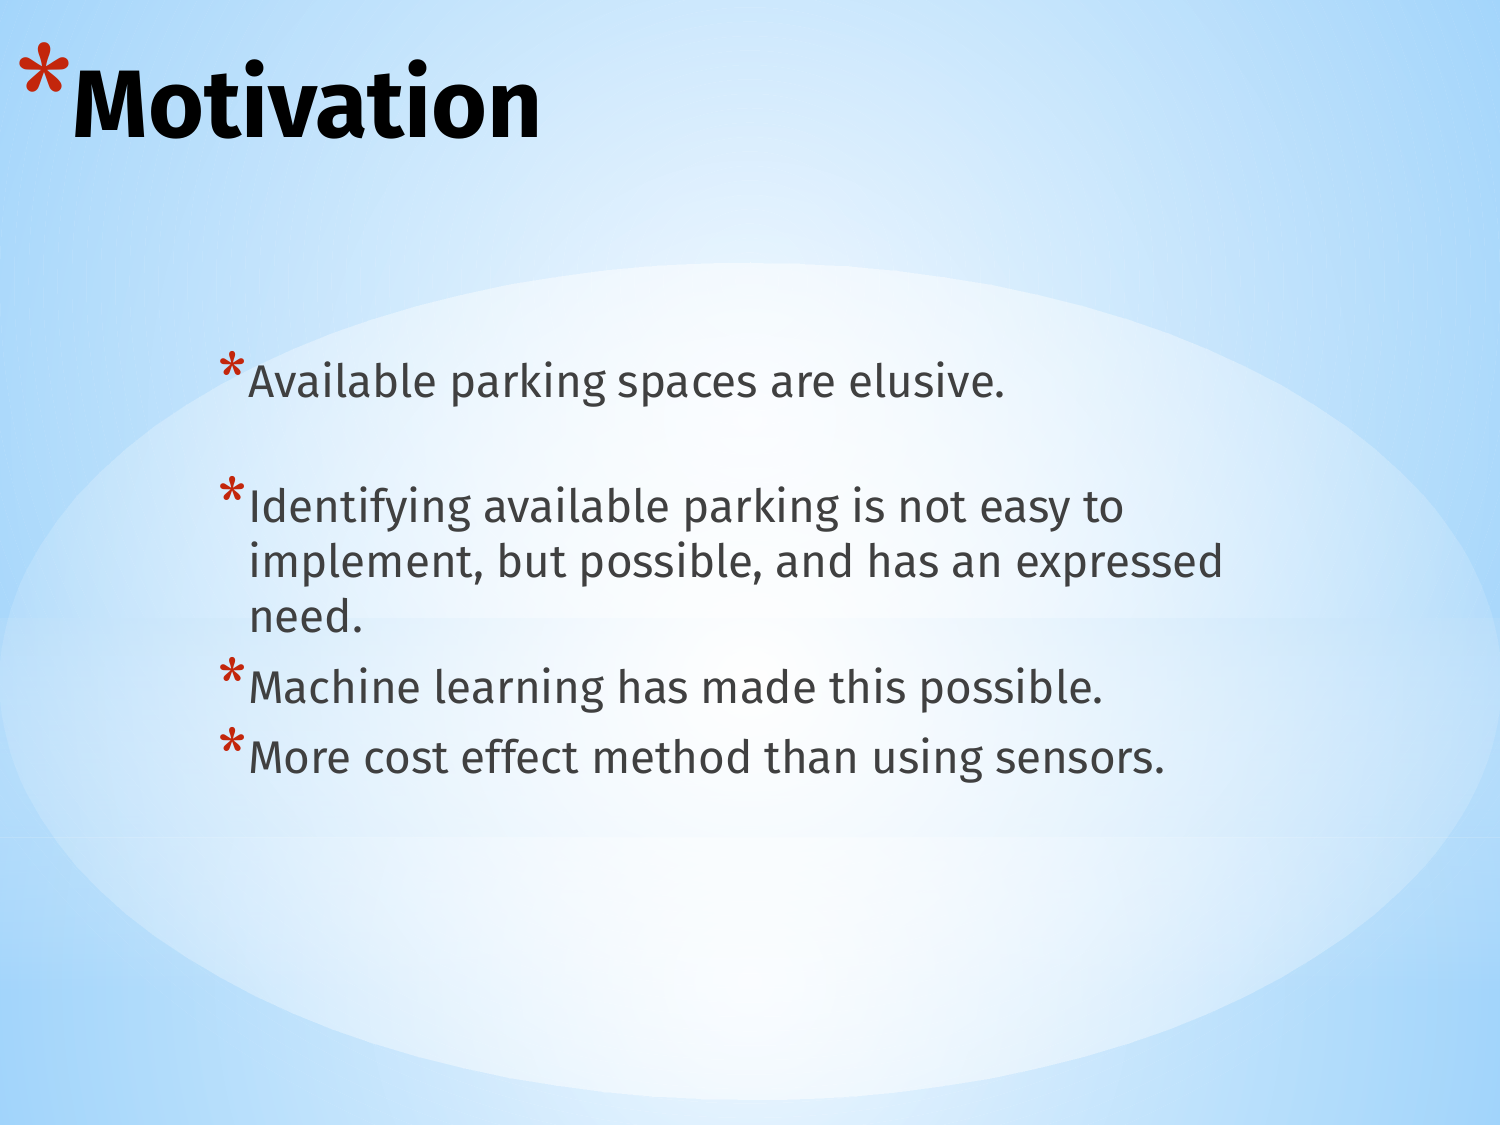

# Motivation
Available parking spaces are elusive.
Identifying available parking is not easy to implement, but possible, and has an expressed need.
Machine learning has made this possible.
More cost effect method than using sensors.